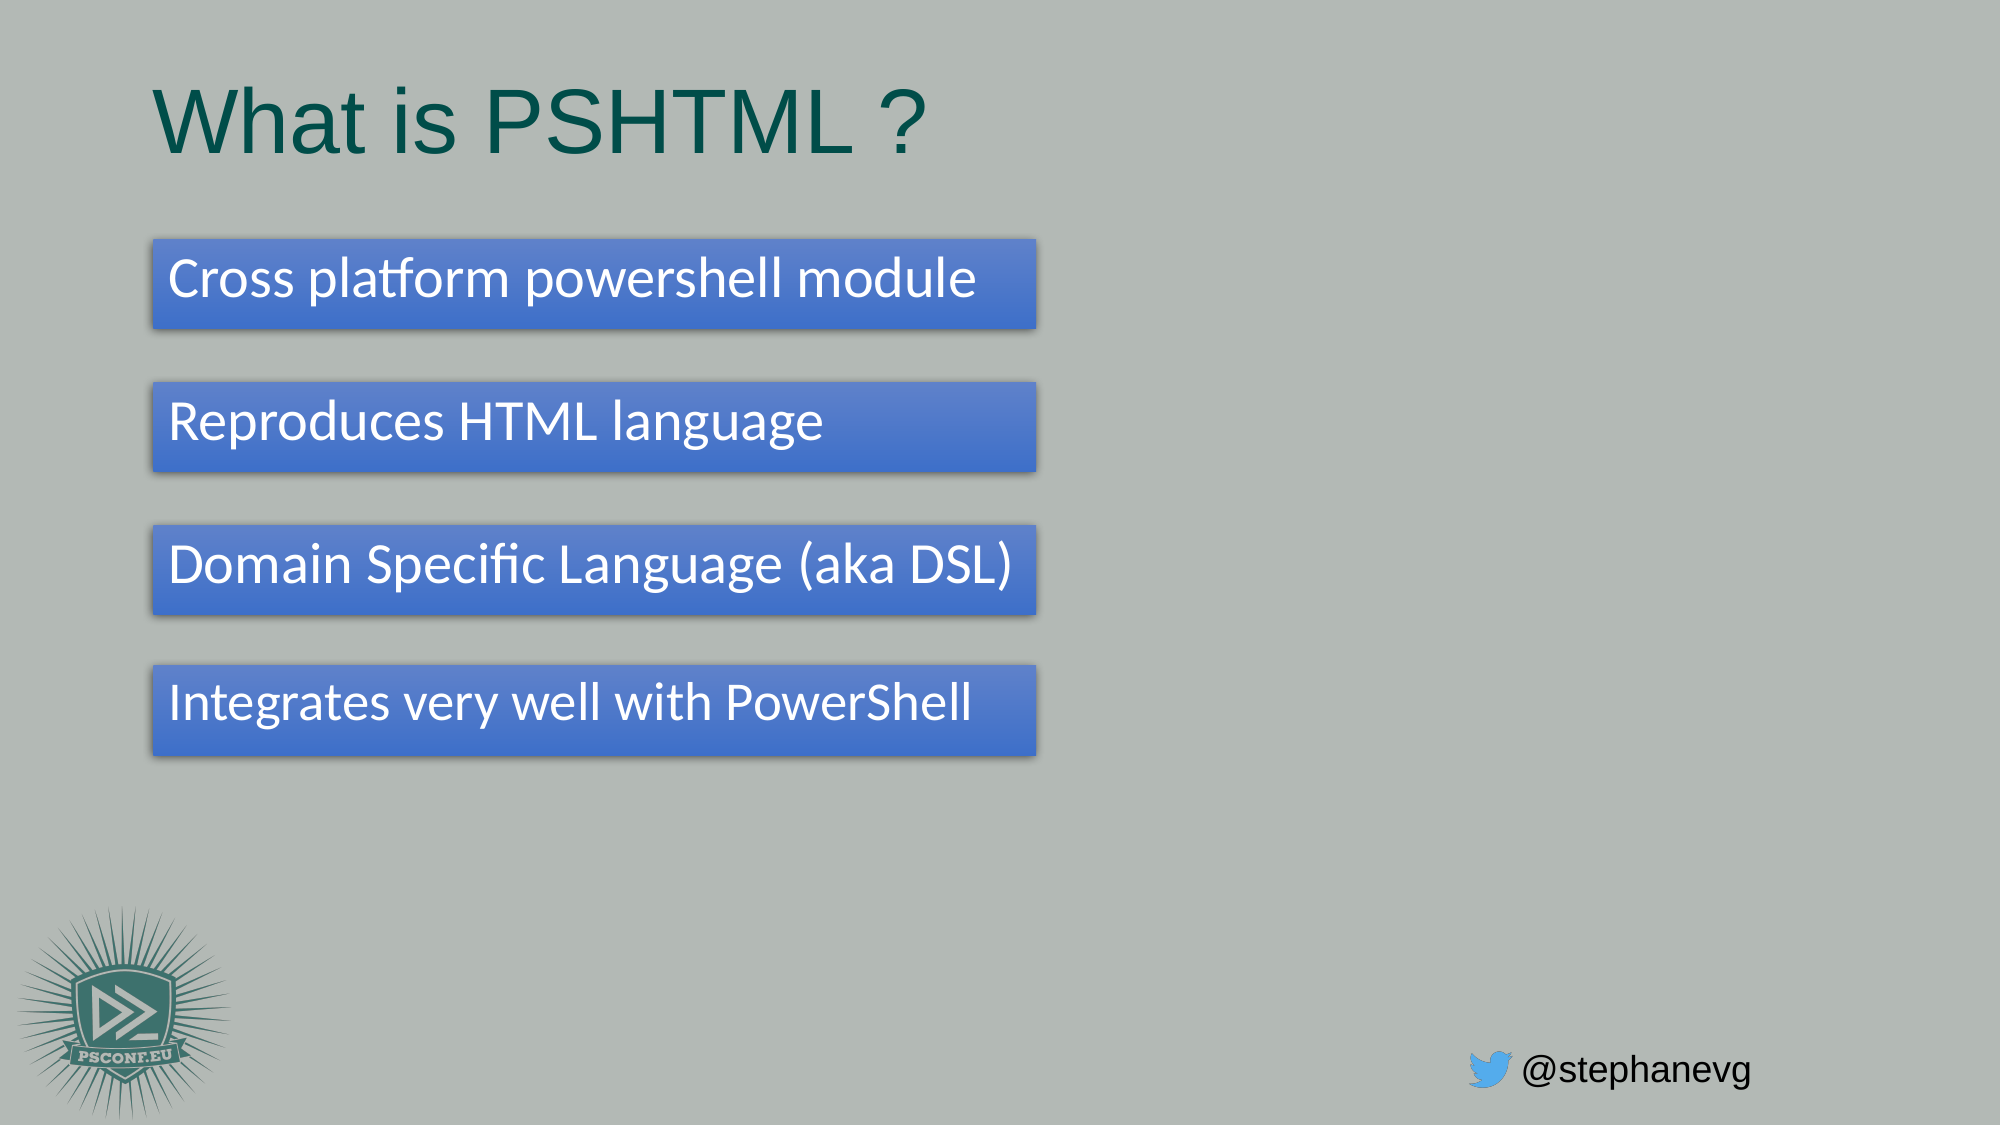

# What is PSHTML ?
Cross platform powershell module
Reproduces HTML language
Domain Specific Language (aka DSL)
Integrates very well with PowerShell
@stephanevg